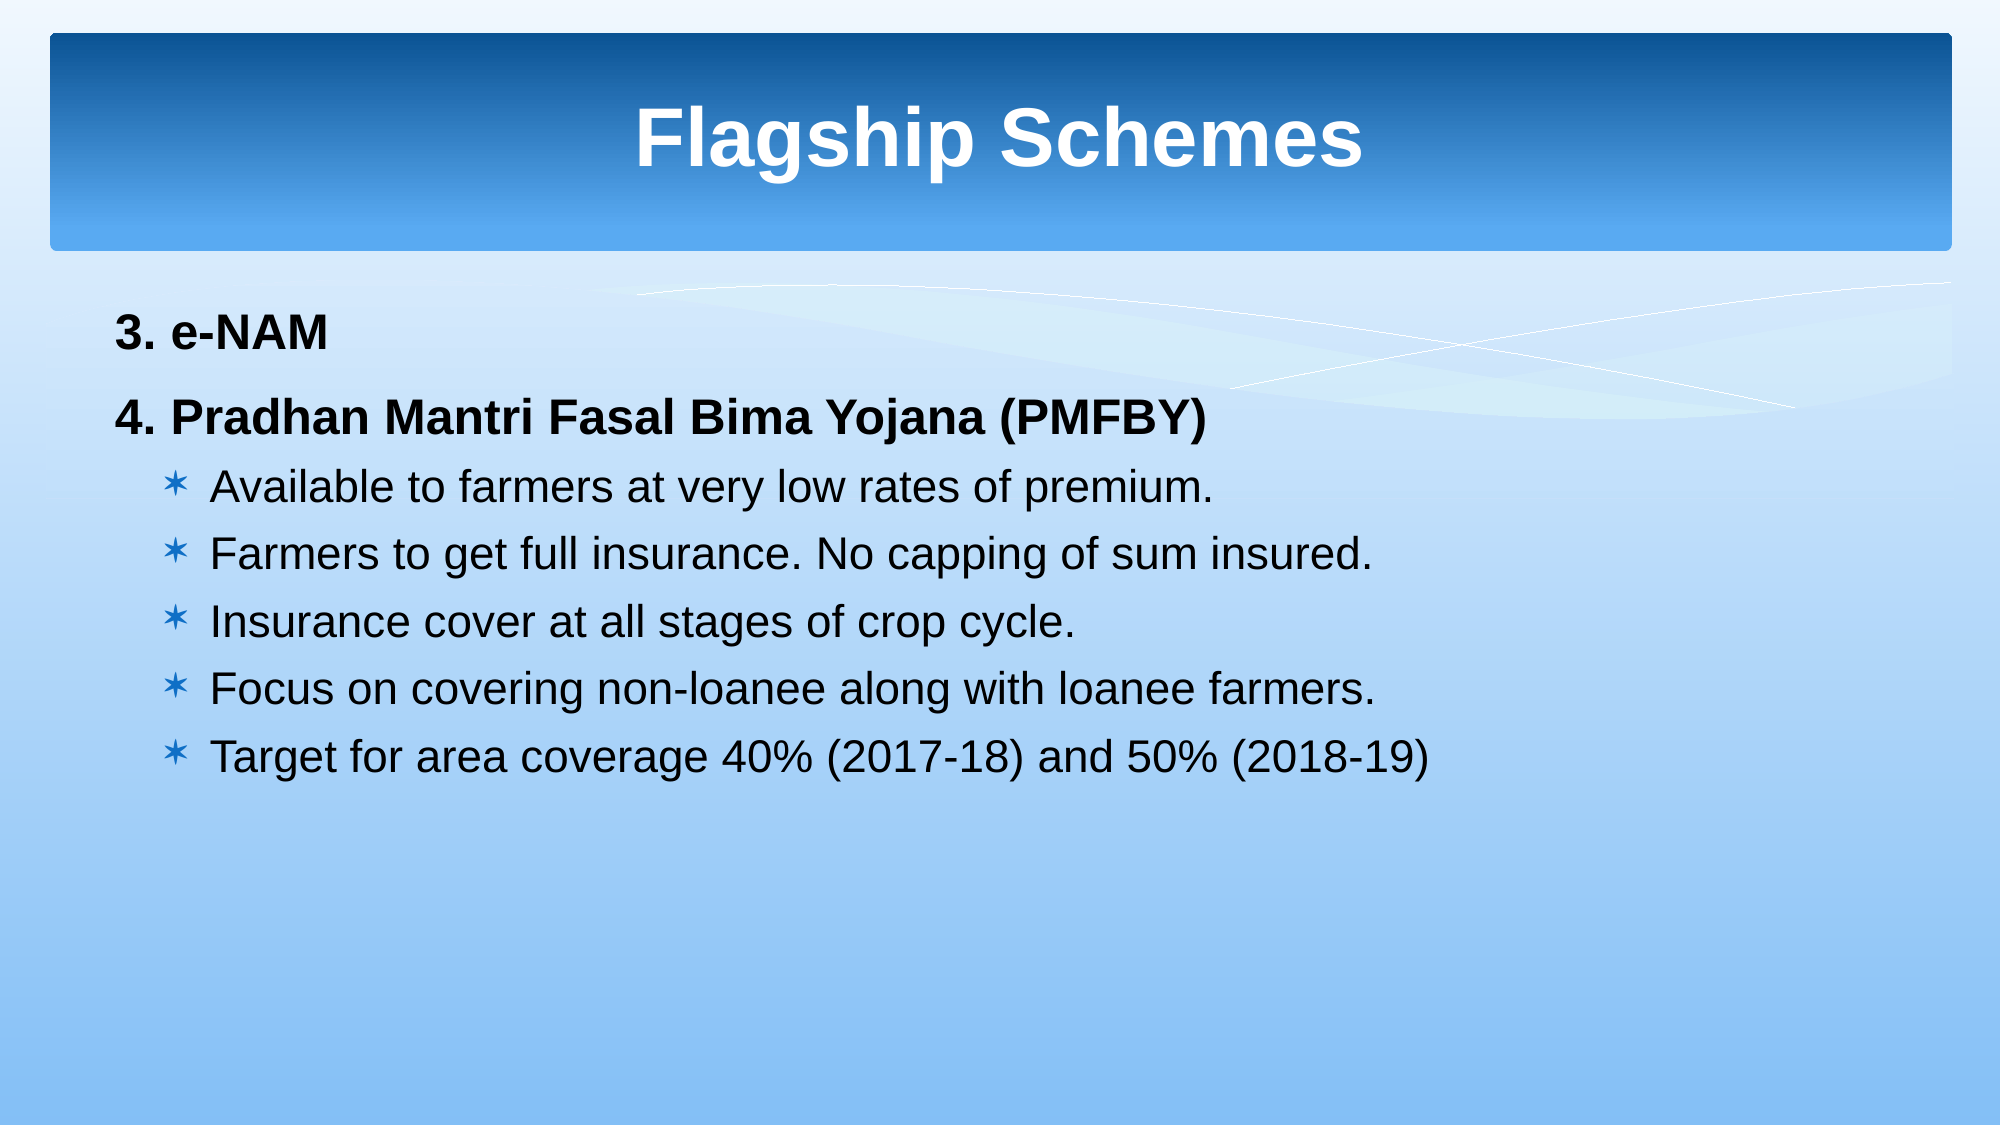

# Flagship Schemes
3. e-NAM
4. Pradhan Mantri Fasal Bima Yojana (PMFBY)
Available to farmers at very low rates of premium.
Farmers to get full insurance. No capping of sum insured.
Insurance cover at all stages of crop cycle.
Focus on covering non-loanee along with loanee farmers.
Target for area coverage 40% (2017-18) and 50% (2018-19)